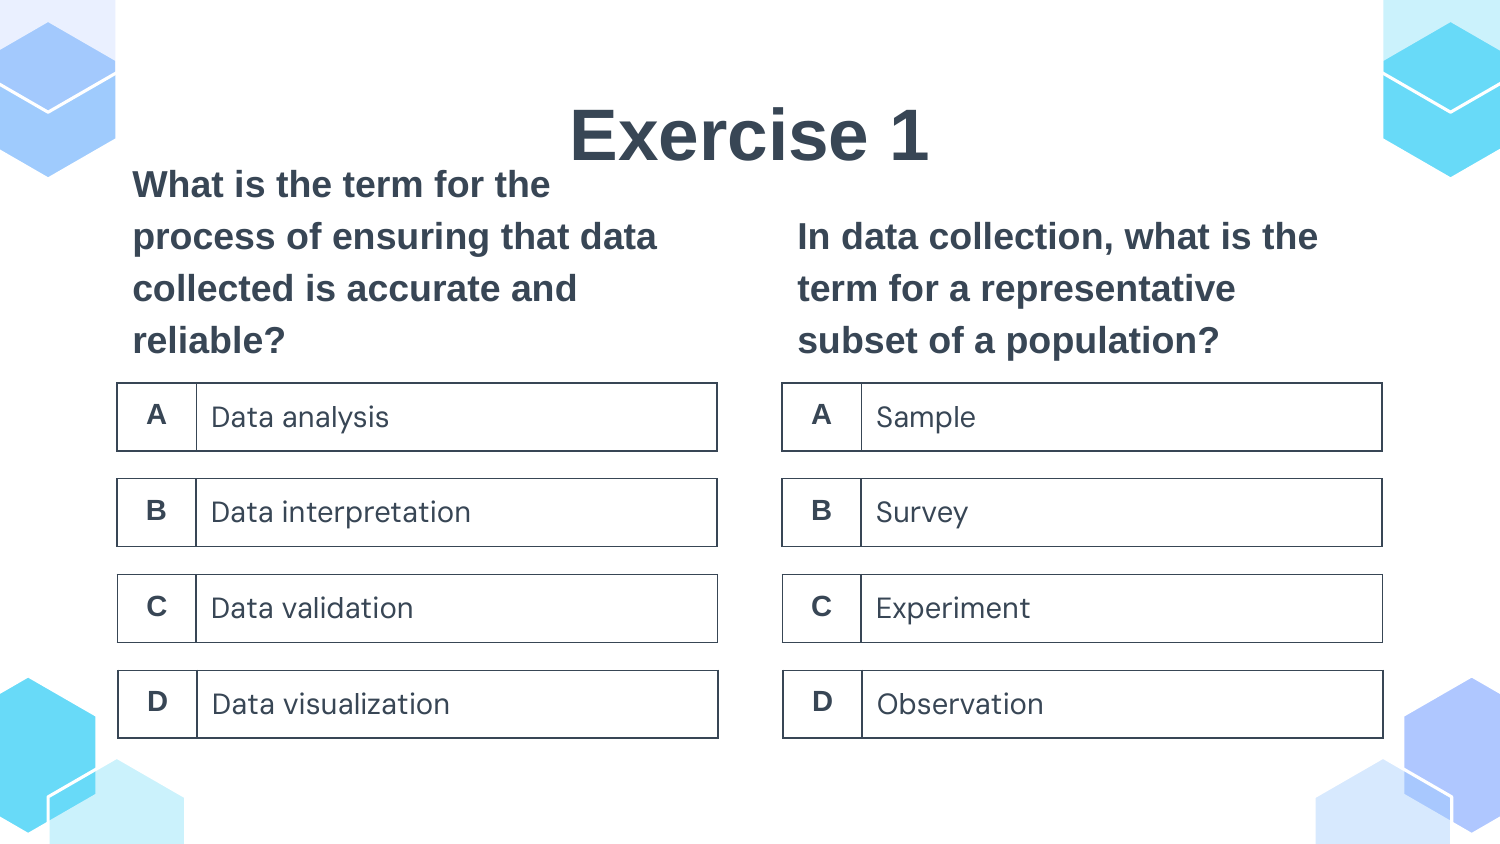

# Exercise 1
What is the term for the process of ensuring that data collected is accurate and reliable?
In data collection, what is the term for a representative subset of a population?
| A | Data analysis |
| --- | --- |
| A | Sample |
| --- | --- |
| B | Data interpretation |
| --- | --- |
| B | Survey |
| --- | --- |
| C | Data validation |
| --- | --- |
| C | Experiment |
| --- | --- |
| D | Data visualization |
| --- | --- |
| D | Observation |
| --- | --- |